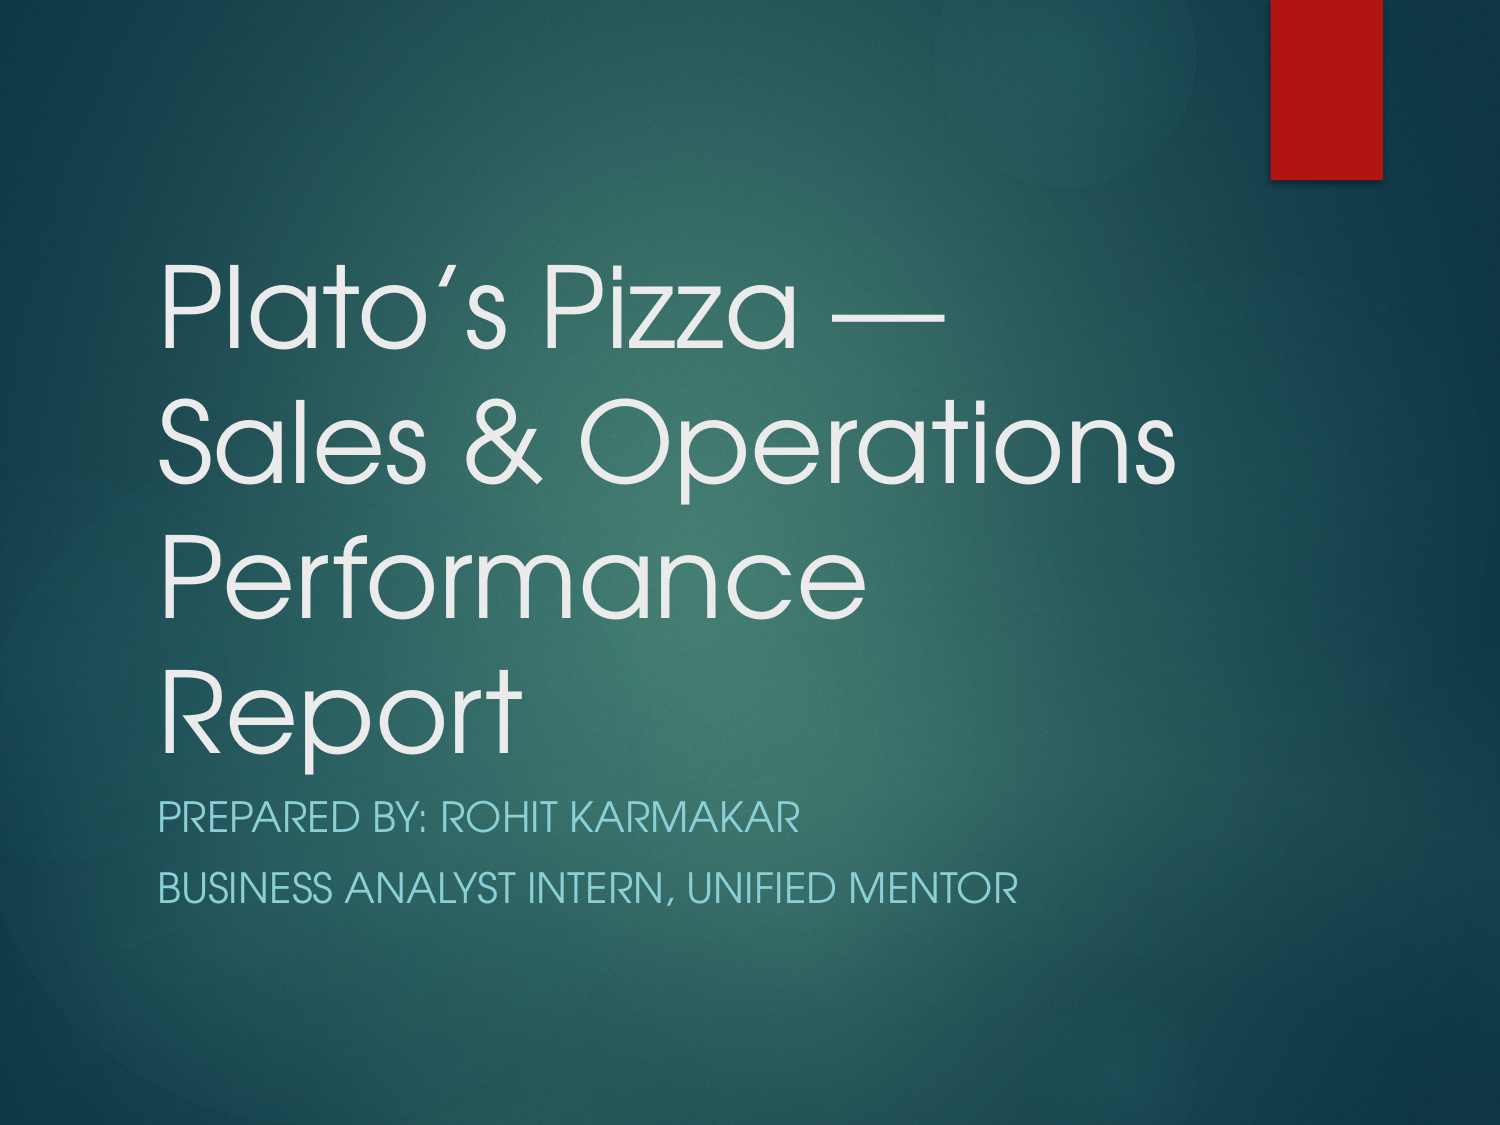

# Plato’s Pizza — Sales & Operations Performance Report
Prepared by: Rohit Karmakar
Business Analyst Intern, Unified Mentor